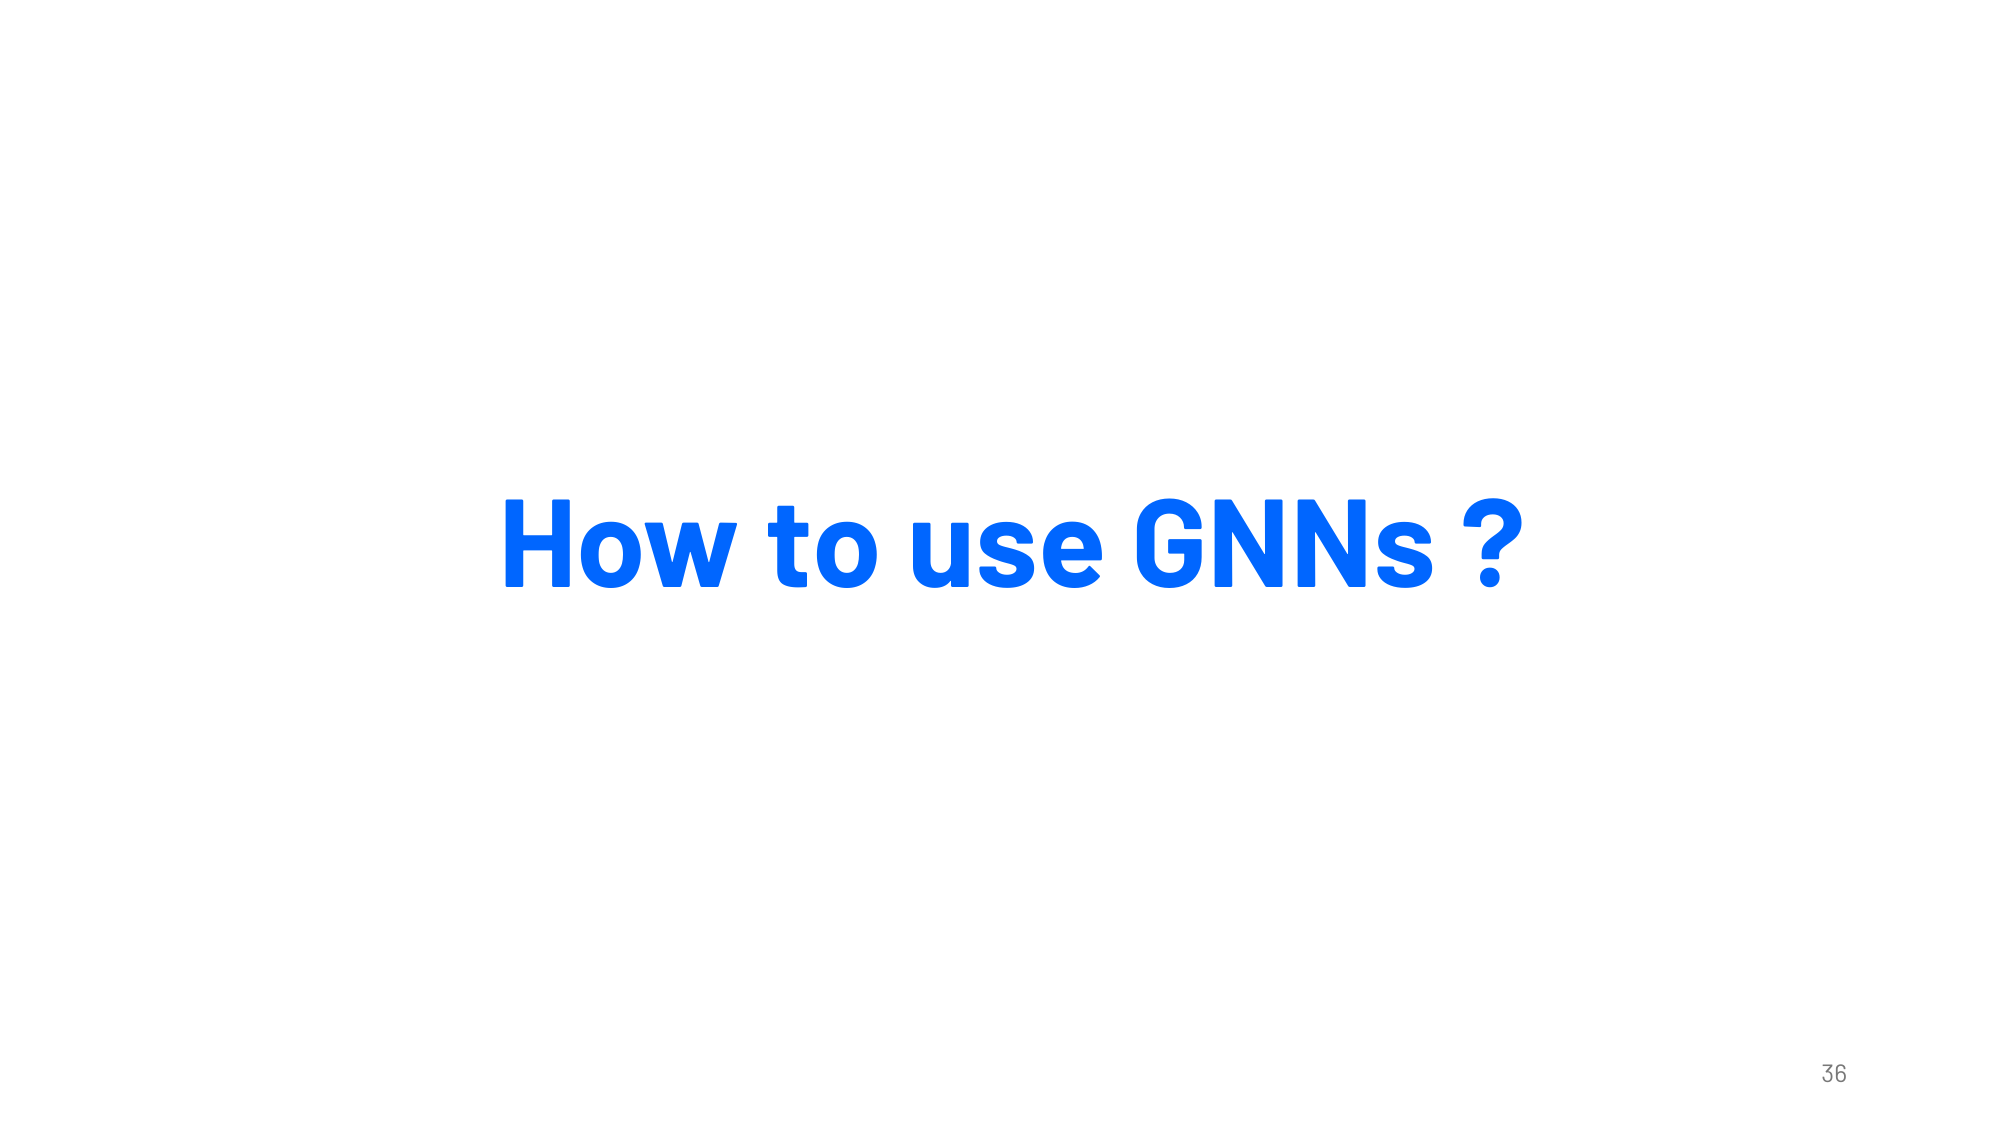

# How to use GNNs ?
36